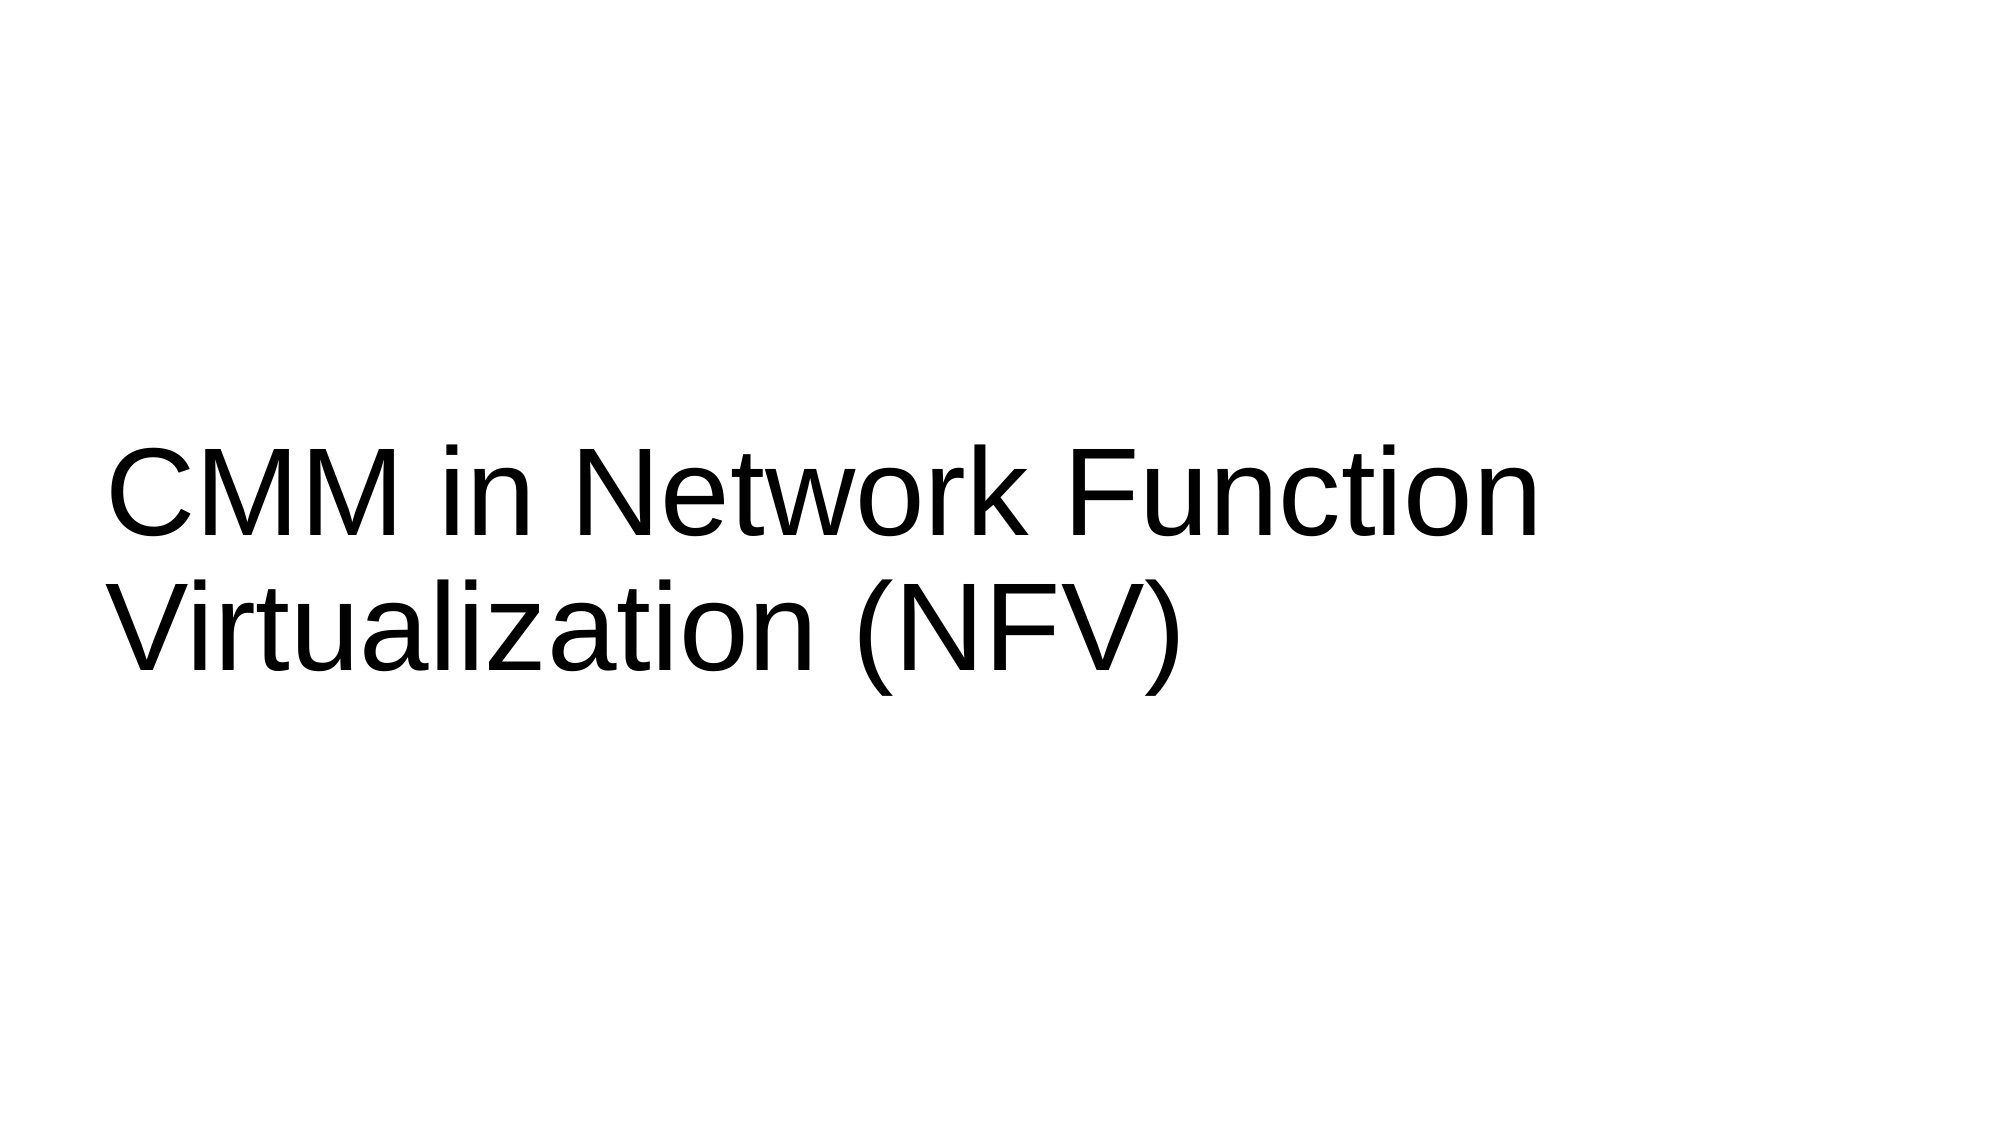

# CMM in Network Function Virtualization (NFV)